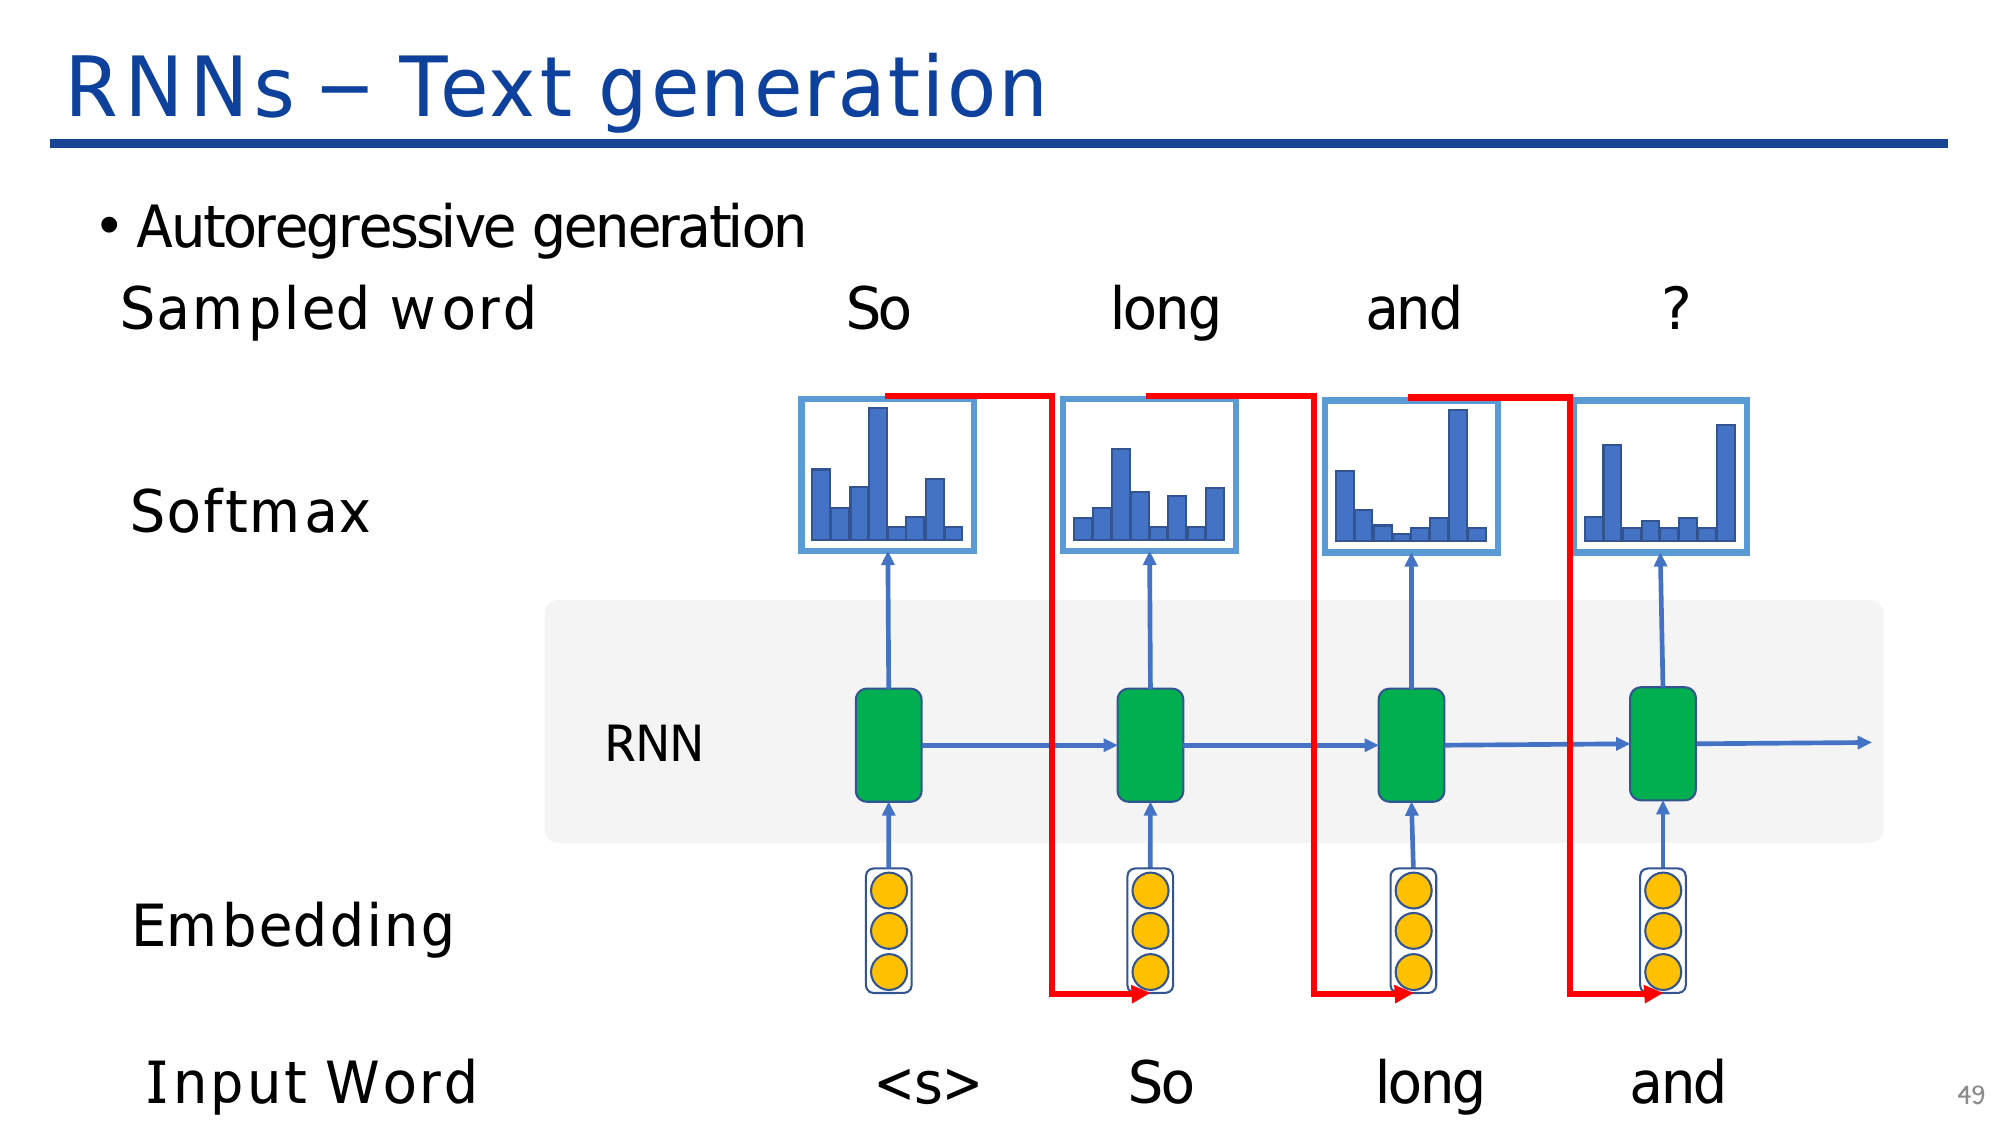

# RNNs – Text generation
Autoregressive generation
Sampled word                  So           long        and           ?

Softmax

RNN

Embedding

Input Word                       <s>        So          long        and
49